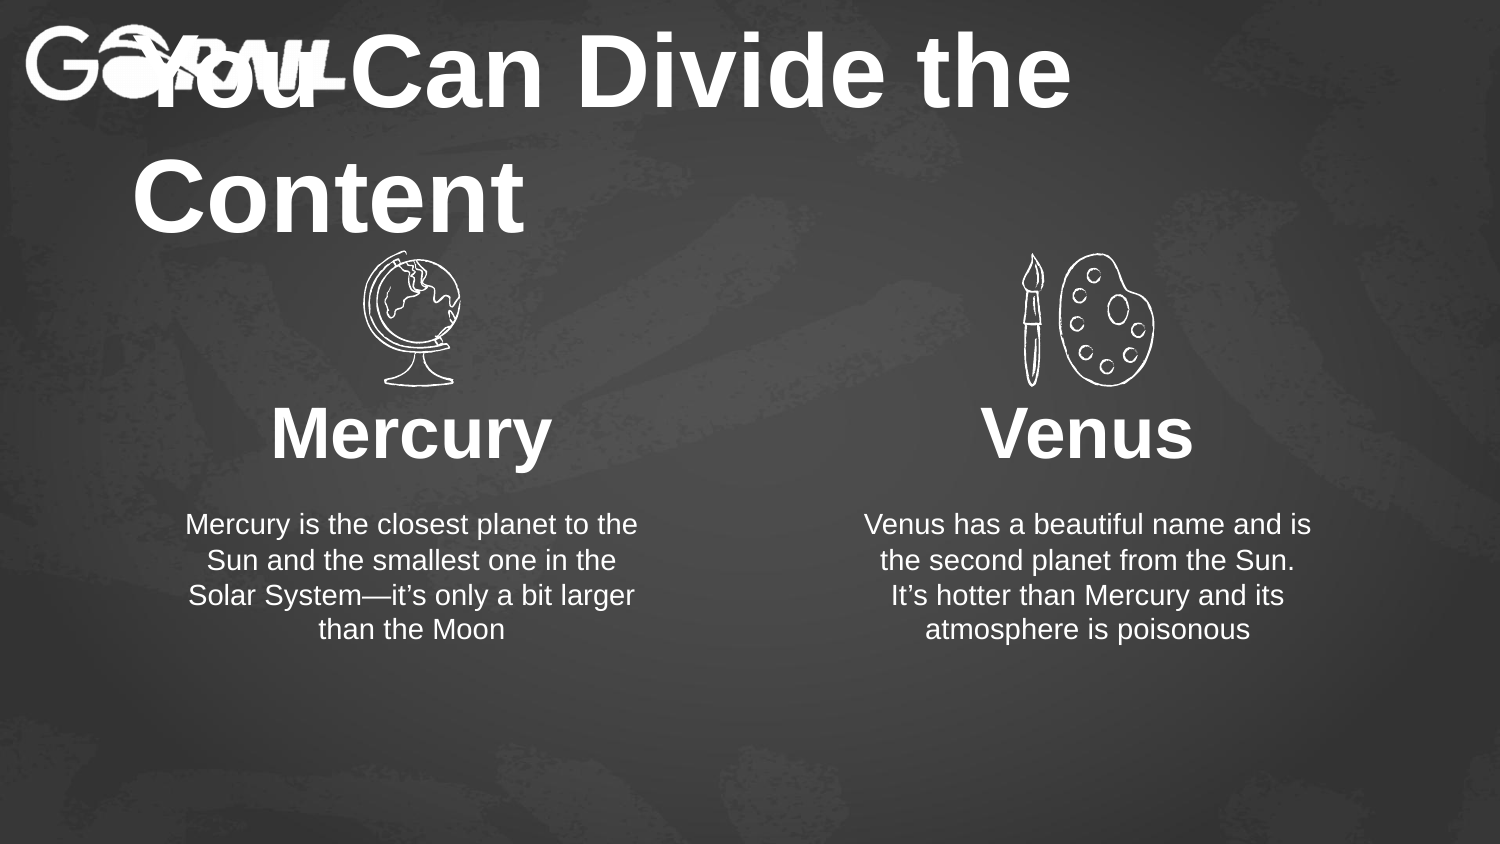

# You Can Divide the Content

Mercury
Venus
Mercury is the closest planet to the Sun and the smallest one in the Solar System—it’s only a bit larger than the Moon
Venus has a beautiful name and is the second planet from the Sun. It’s hotter than Mercury and its atmosphere is poisonous